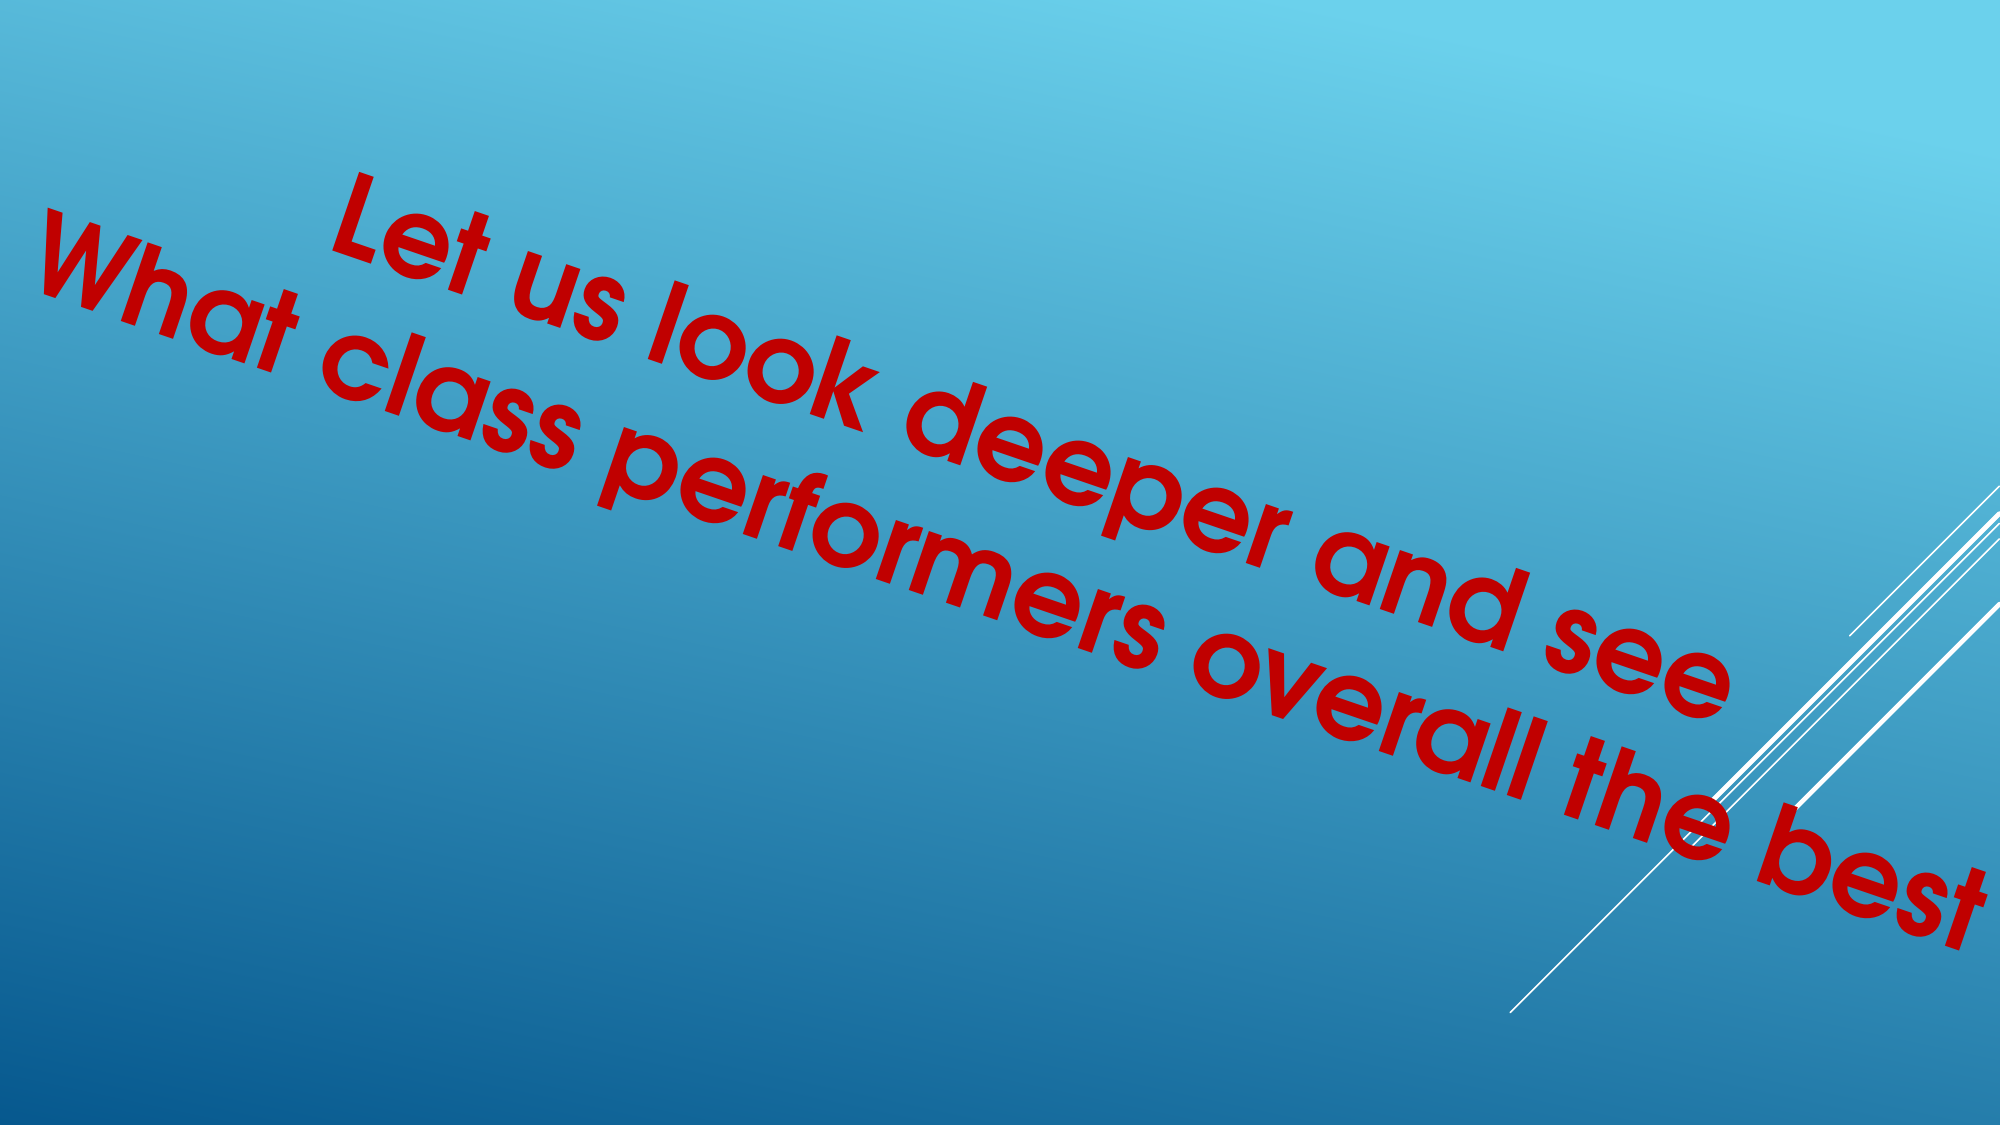

Let us look deeper and see
What class performers overall the best